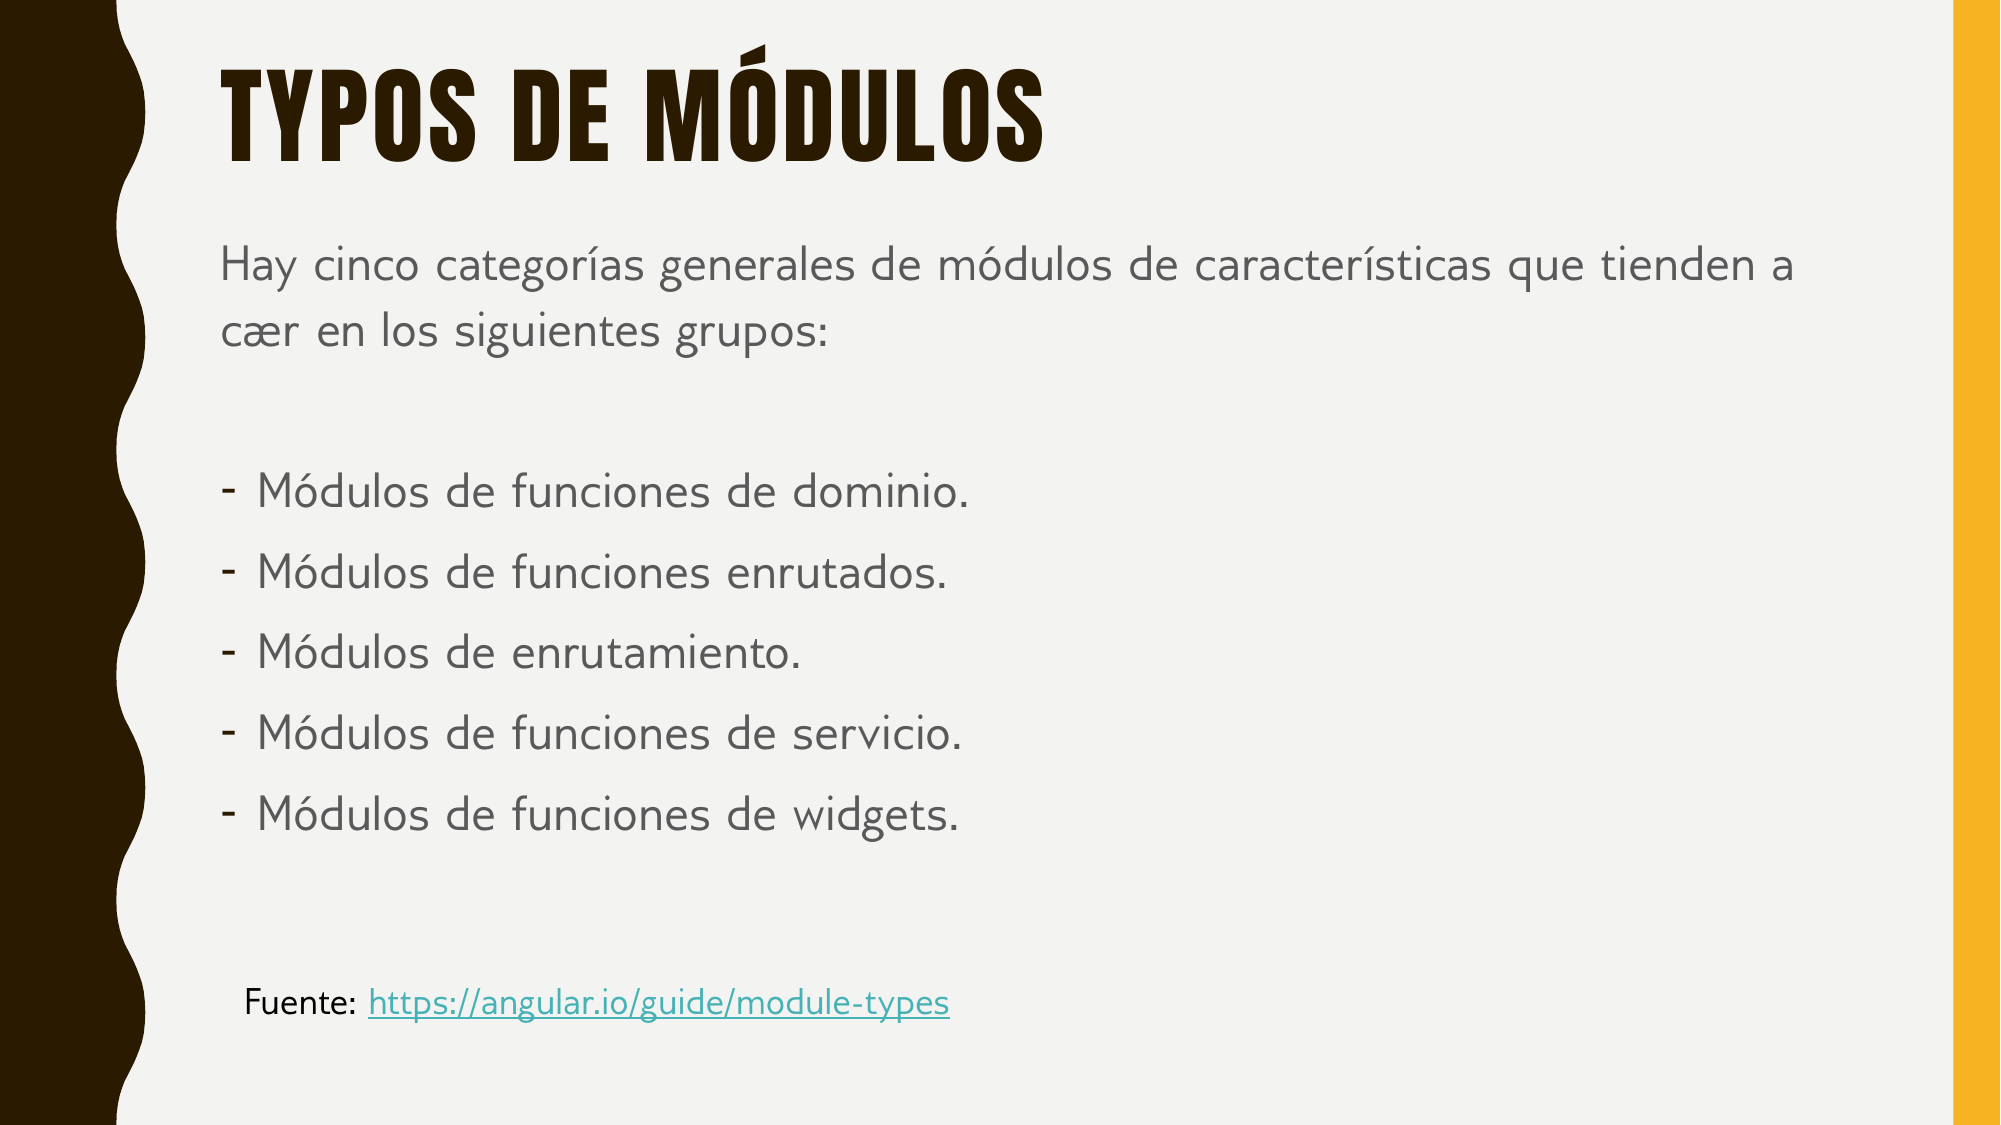

# Typos de módulos
Hay cinco categorías generales de módulos de características que tienden a caer en los siguientes grupos:

Módulos de funciones de dominio.
Módulos de funciones enrutados.
Módulos de enrutamiento.
Módulos de funciones de servicio.
Módulos de funciones de widgets.
Fuente: https://angular.io/guide/module-types